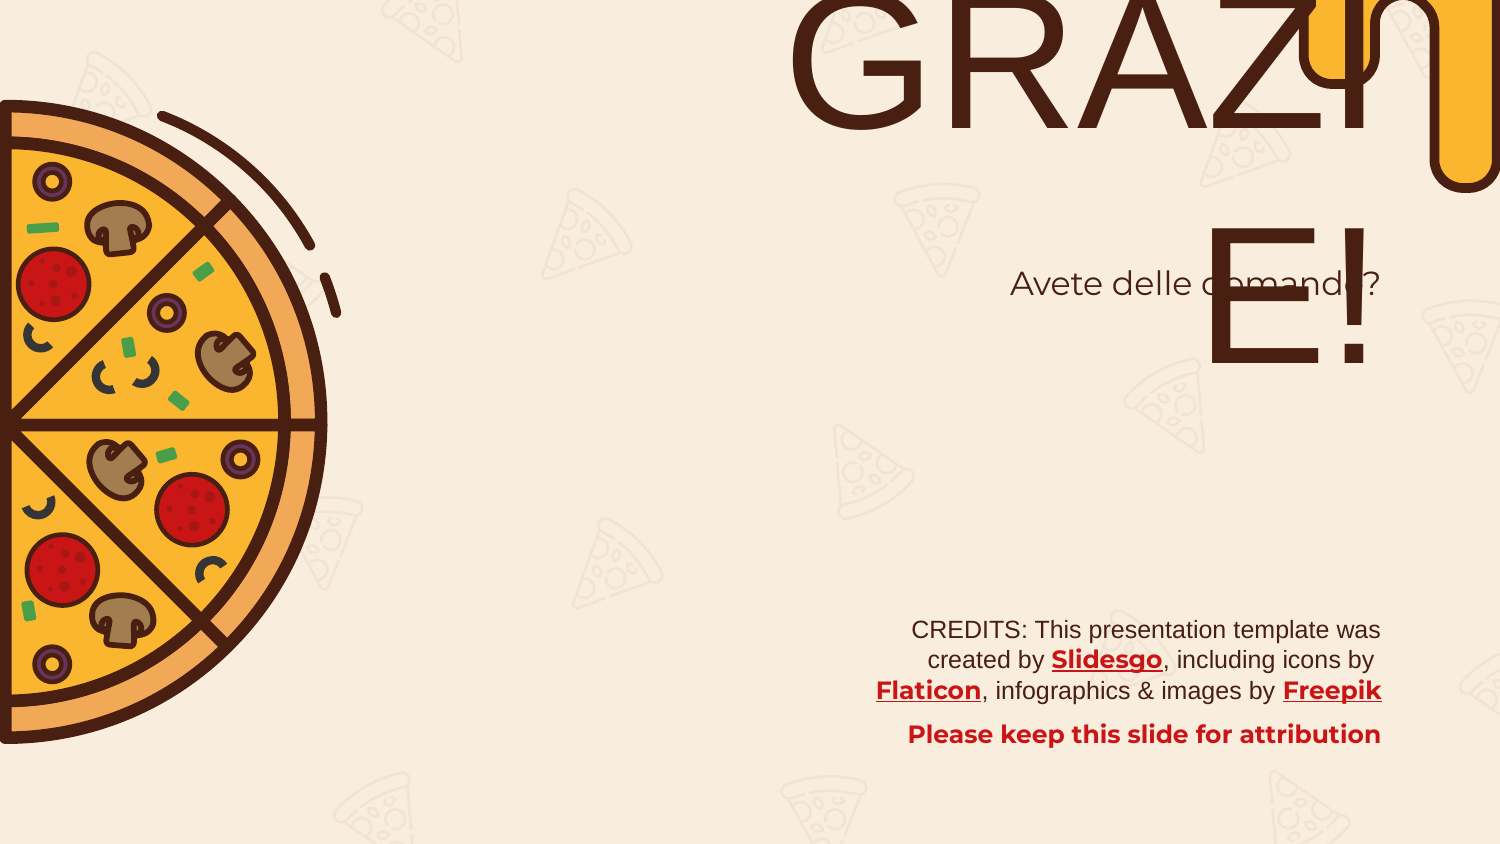

# GRAZIE!
Avete delle domande?
Please keep this slide for attribution